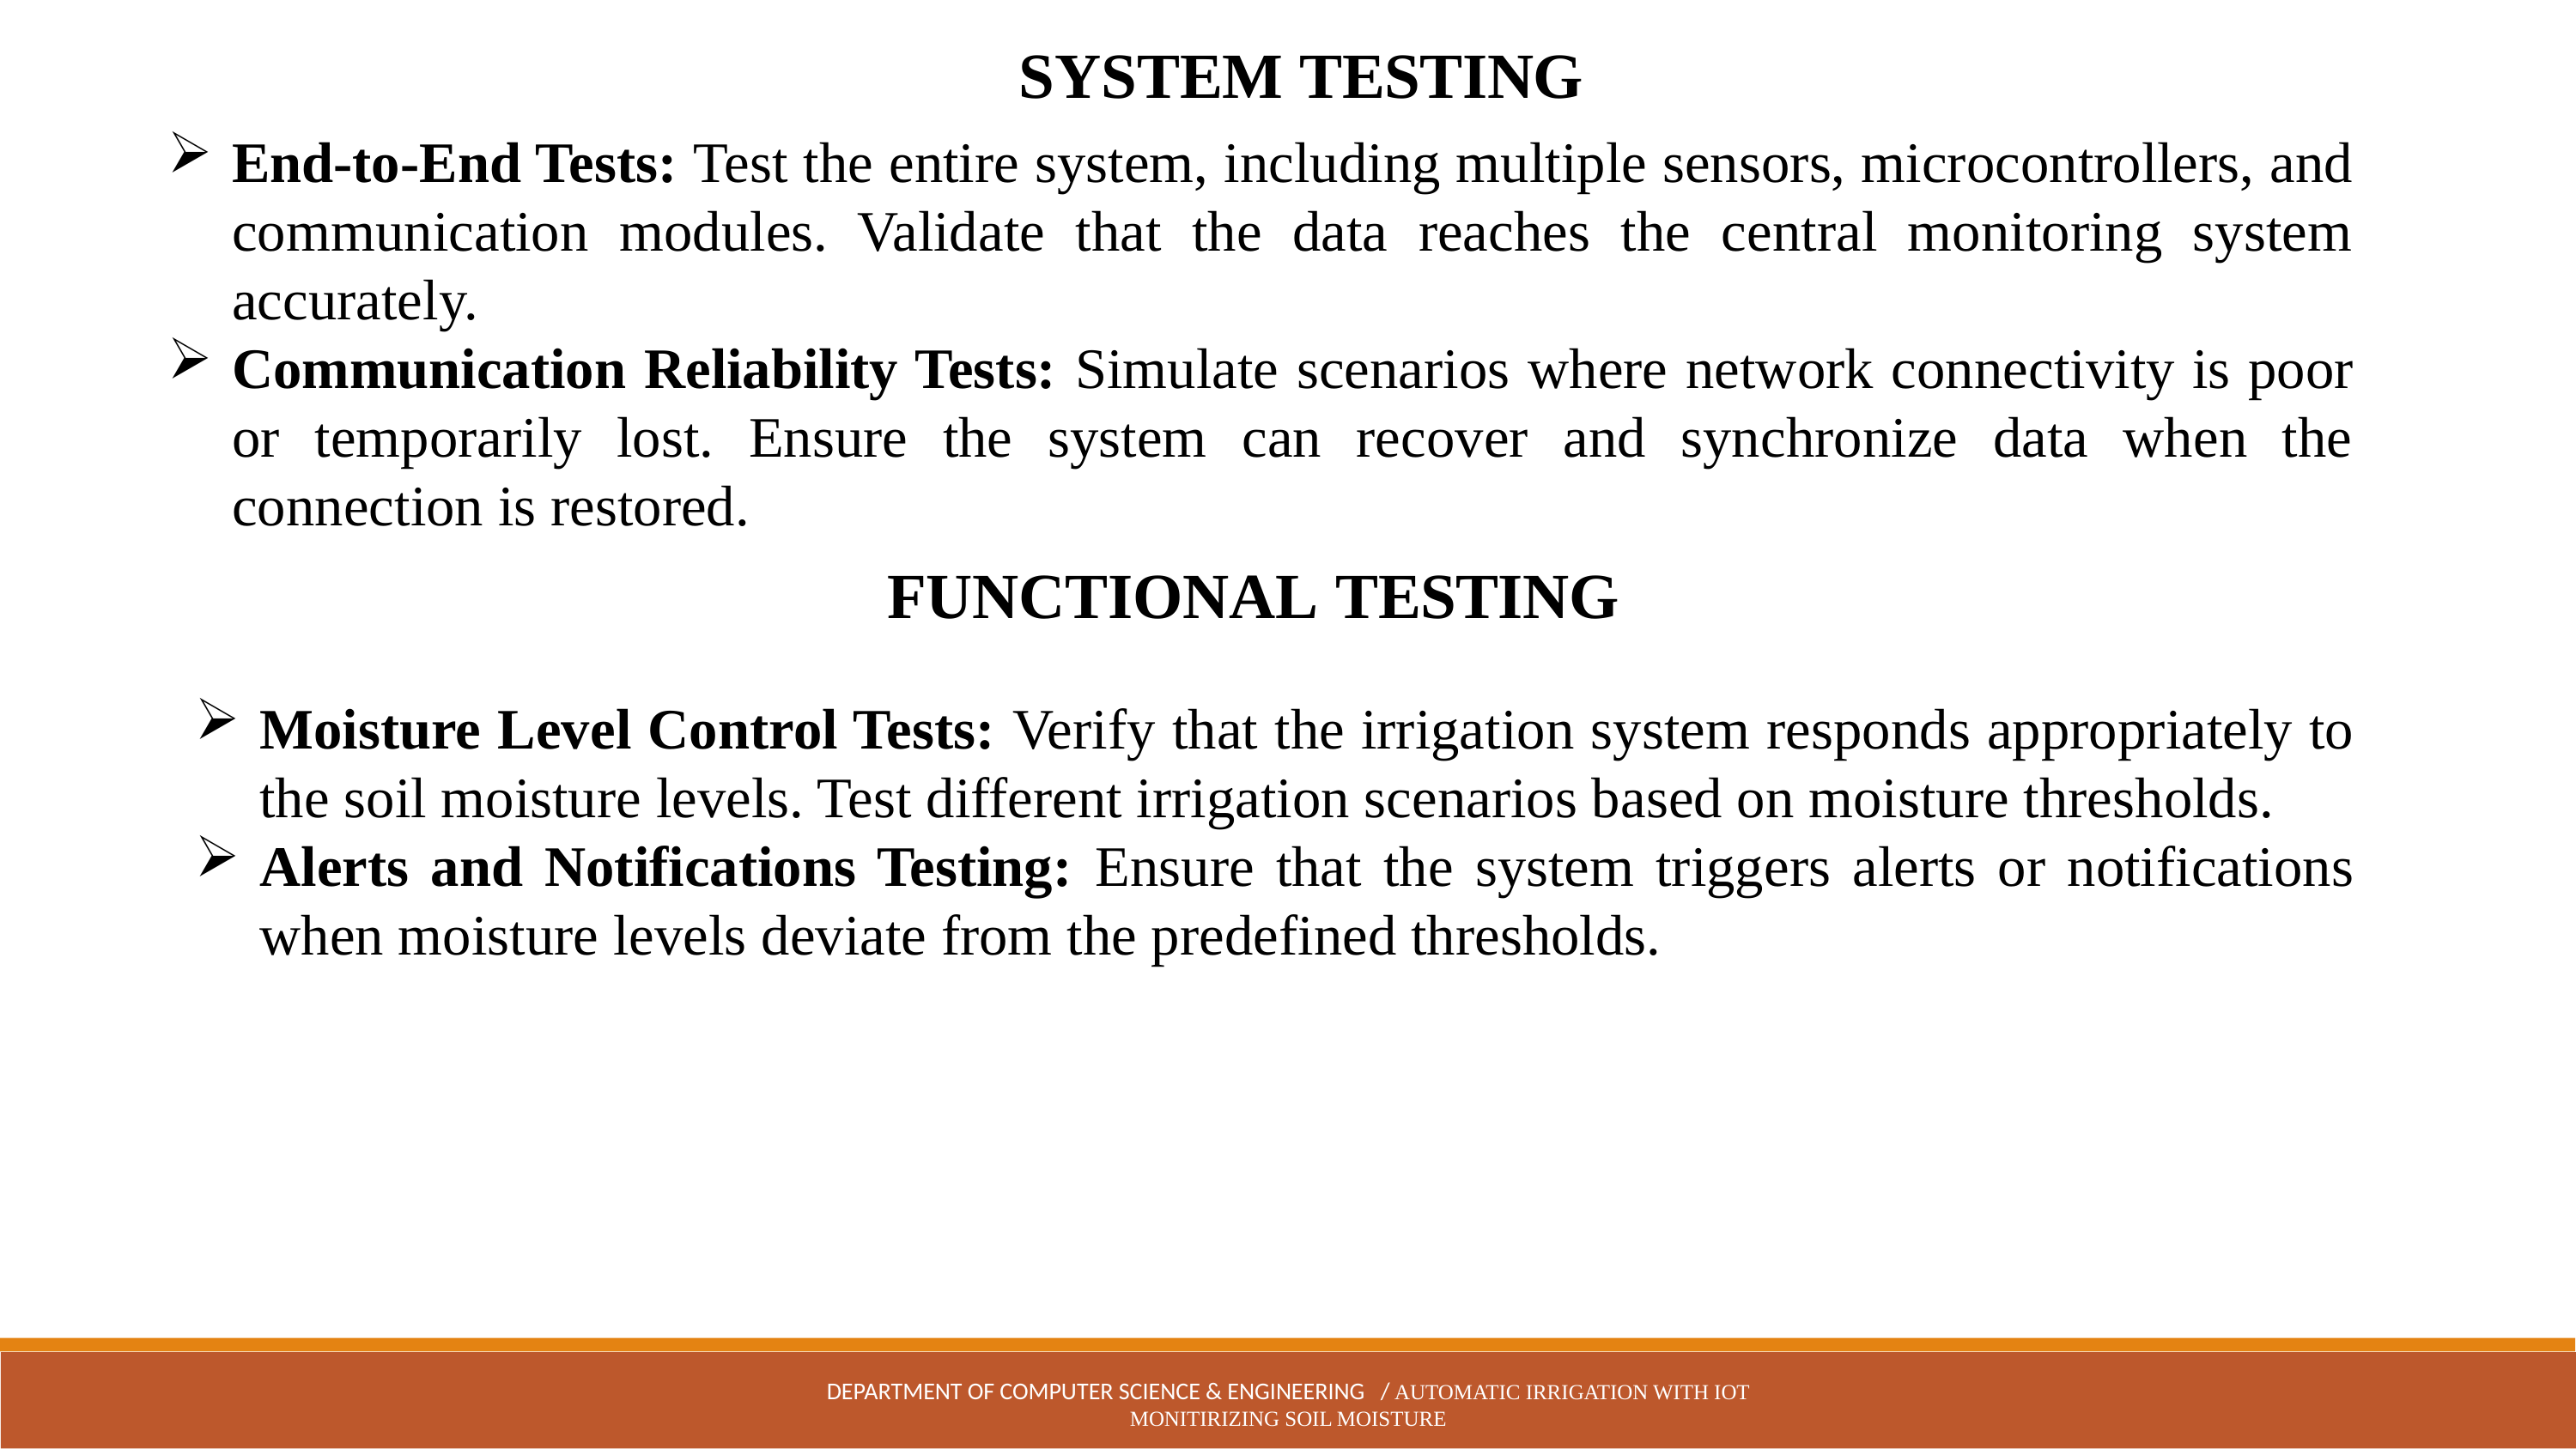

SYSTEM TESTING
End-to-End Tests: Test the entire system, including multiple sensors, microcontrollers, and communication modules. Validate that the data reaches the central monitoring system accurately.
Communication Reliability Tests: Simulate scenarios where network connectivity is poor or temporarily lost. Ensure the system can recover and synchronize data when the connection is restored.
FUNCTIONAL TESTING
Moisture Level Control Tests: Verify that the irrigation system responds appropriately to the soil moisture levels. Test different irrigation scenarios based on moisture thresholds.
Alerts and Notifications Testing: Ensure that the system triggers alerts or notifications when moisture levels deviate from the predefined thresholds.

DEPARTMENT OF COMPUTER SCIENCE & ENGINEERING   / AUTOMATIC IRRIGATION WITH IOT MONITIRIZING SOIL MOISTURE
27